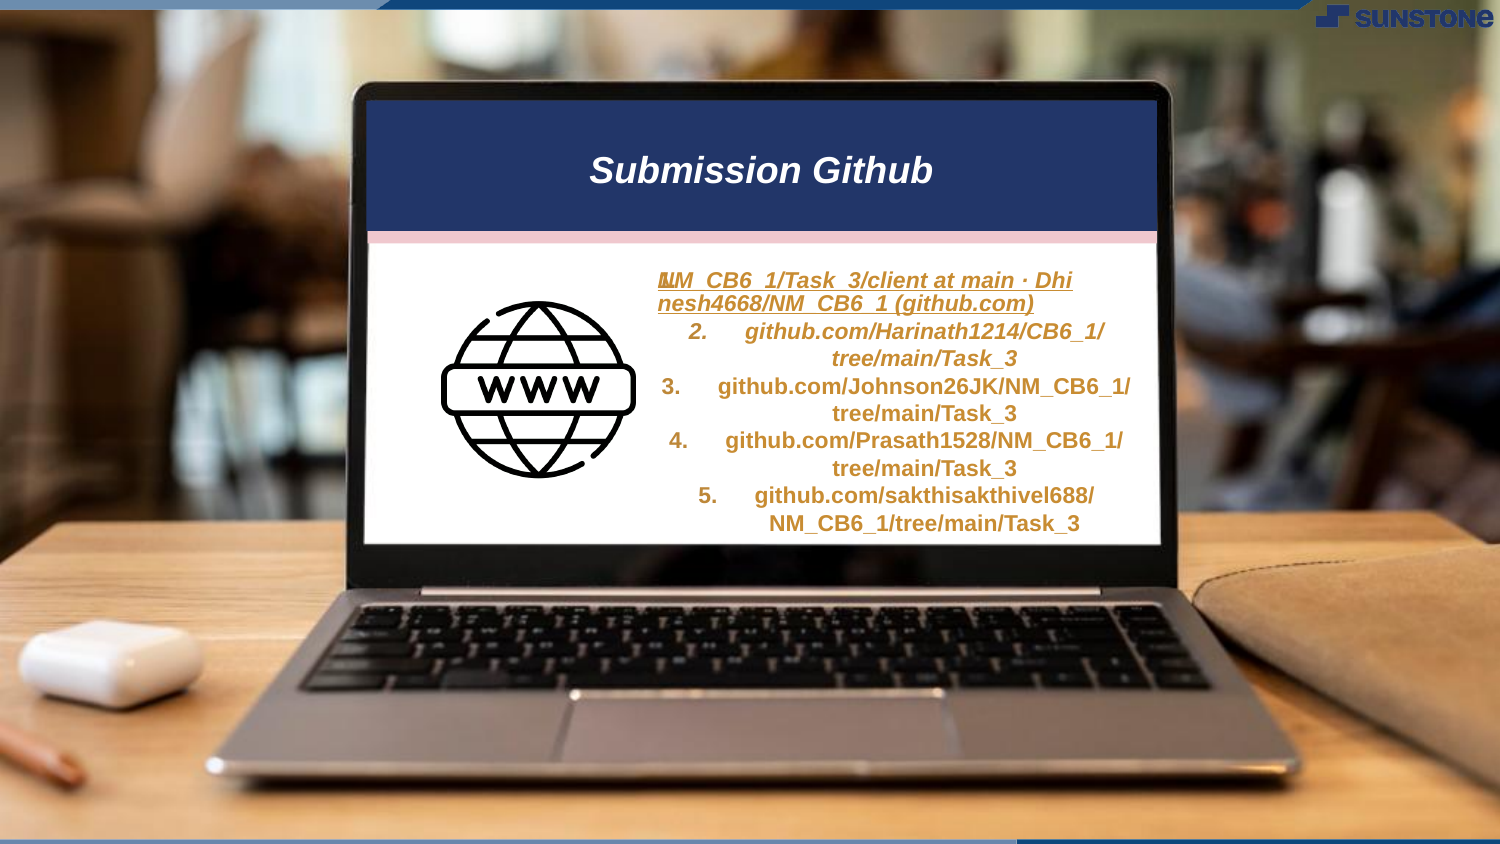

Submission Github
NM_CB6_1/Task_3/client at main · Dhinesh4668/NM_CB6_1 (github.com)
github.com/Harinath1214/CB6_1/tree/main/Task_3
github.com/Johnson26JK/NM_CB6_1/tree/main/Task_3
github.com/Prasath1528/NM_CB6_1/tree/main/Task_3
github.com/sakthisakthivel688/NM_CB6_1/tree/main/Task_3